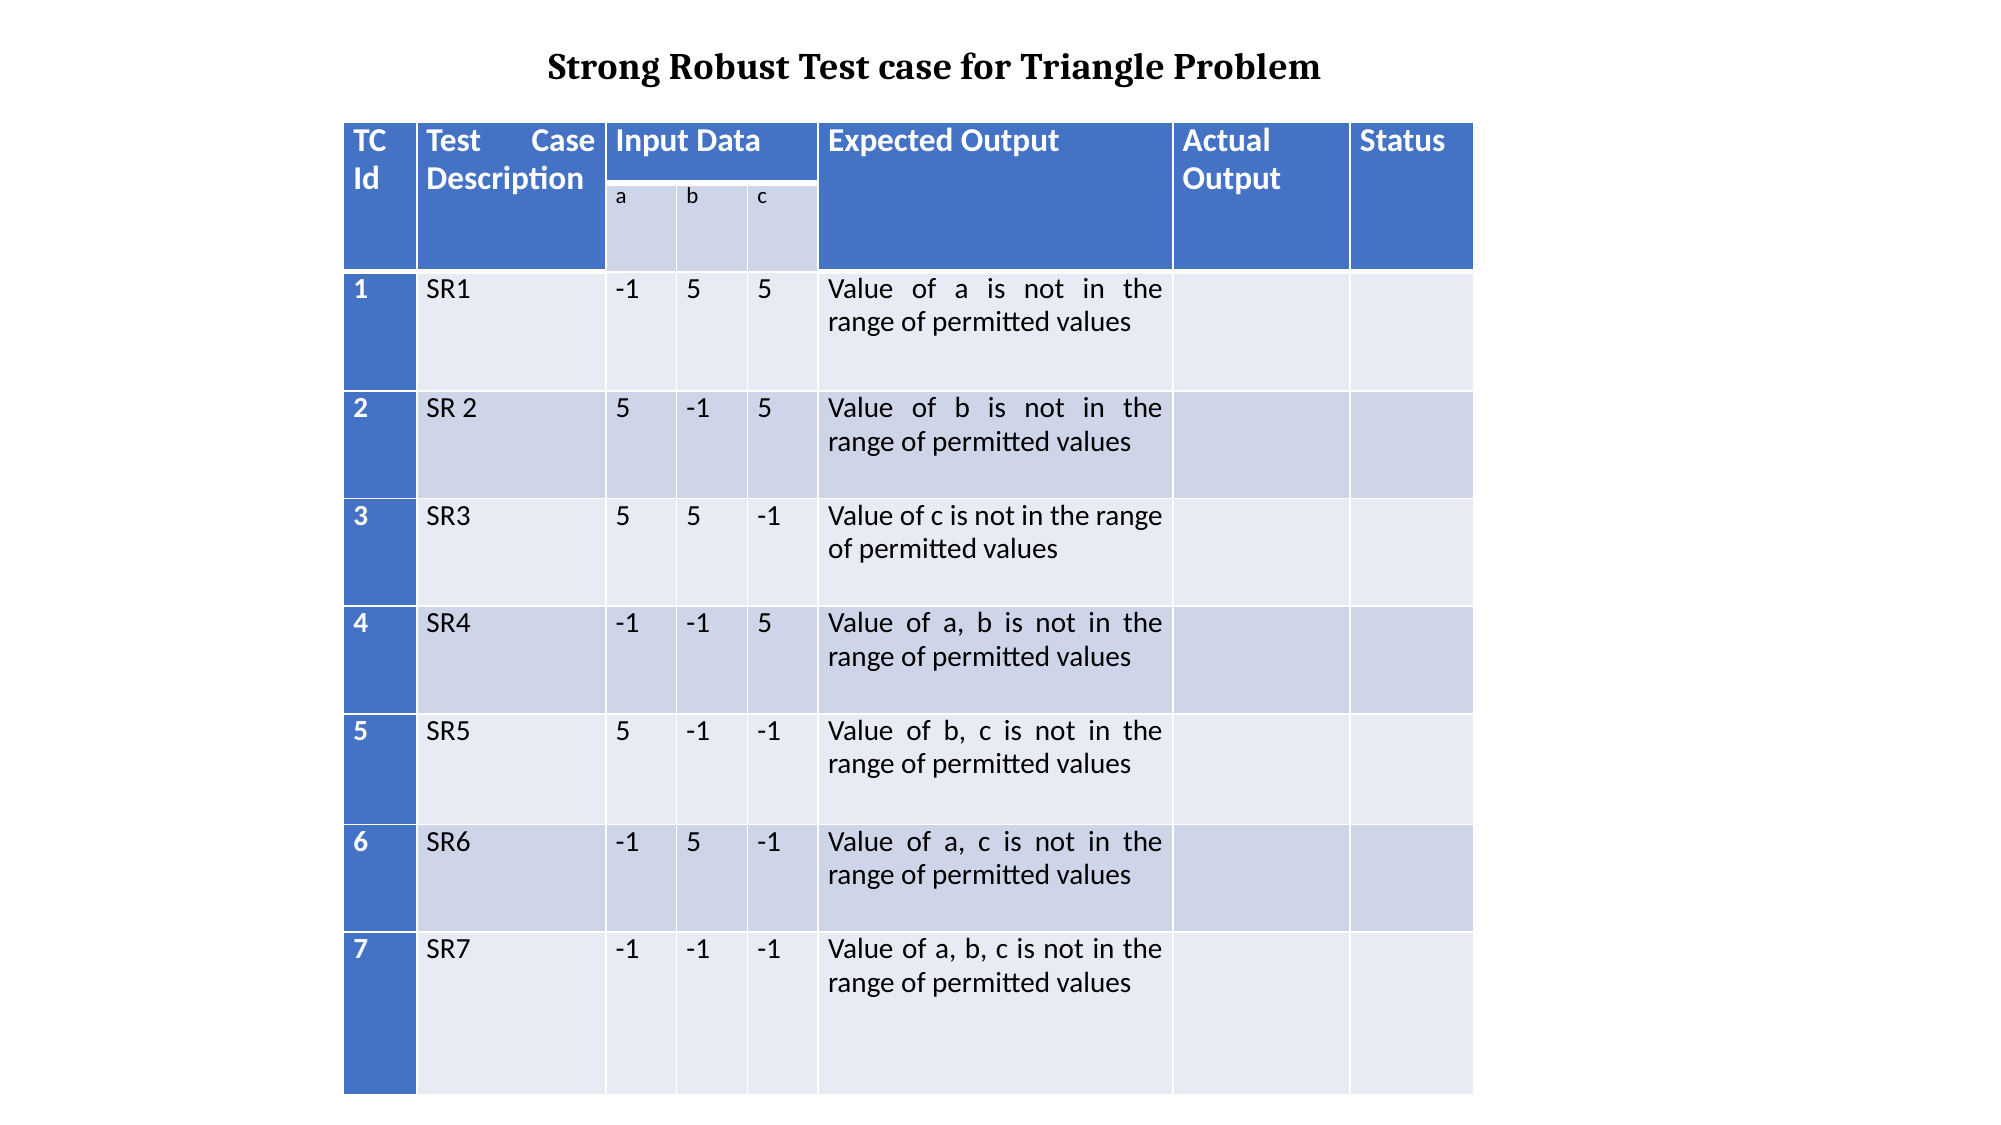

Strong Robust Test case for Triangle Problem
| TC Id | Test Case Description | Input Data |  |  | Expected Output | Actual Output | Status |
| --- | --- | --- | --- | --- | --- | --- | --- |
|  |  | a | b | c |  |  |  |
| 1 | SR1 | -1 | 5 | 5 | Value of a is not in the range of permitted values |  |  |
| 2 | SR 2 | 5 | -1 | 5 | Value of b is not in the range of permitted values |  |  |
| 3 | SR3 | 5 | 5 | -1 | Value of c is not in the range of permitted values |  |  |
| 4 | SR4 | -1 | -1 | 5 | Value of a, b is not in the range of permitted values |  |  |
| 5 | SR5 | 5 | -1 | -1 | Value of b, c is not in the range of permitted values |  |  |
| 6 | SR6 | -1 | 5 | -1 | Value of a, c is not in the range of permitted values |  |  |
| 7 | SR7 | -1 | -1 | -1 | Value of a, b, c is not in the range of permitted values |  |  |